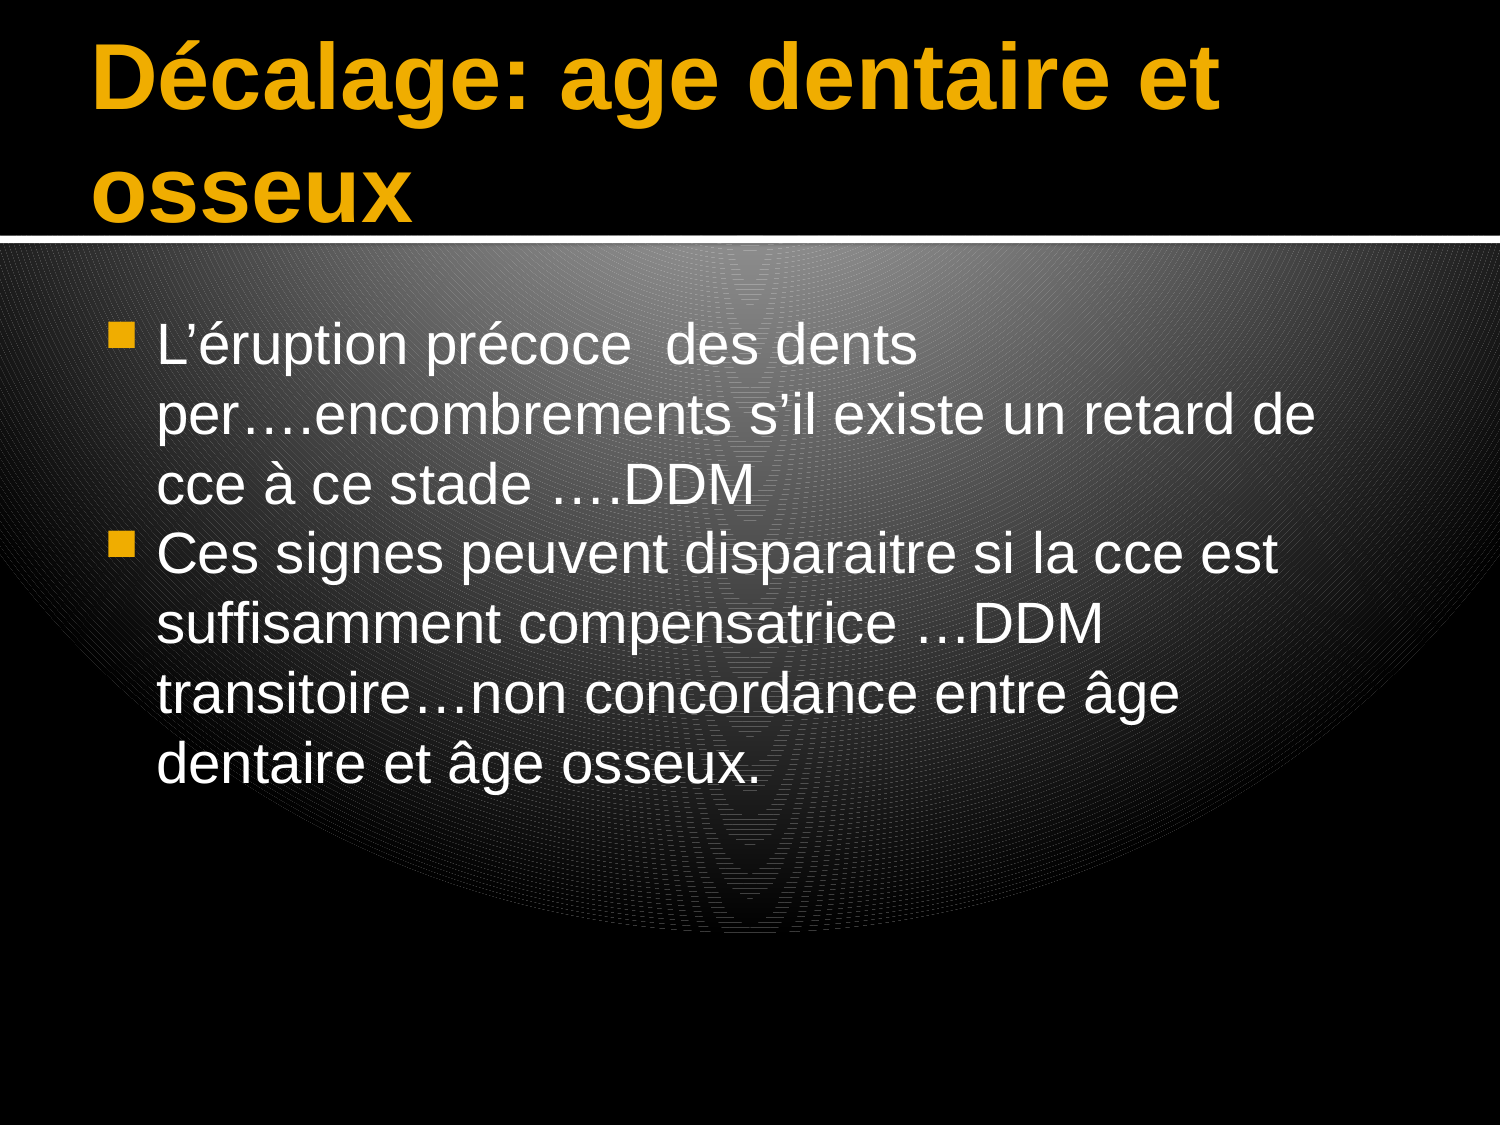

# Décalage: age dentaire et osseux
L’éruption précoce  des dents per….encombrements s’il existe un retard de cce à ce stade ….DDM
Ces signes peuvent disparaitre si la cce est suffisamment compensatrice …DDM transitoire…non concordance entre âge dentaire et âge osseux.